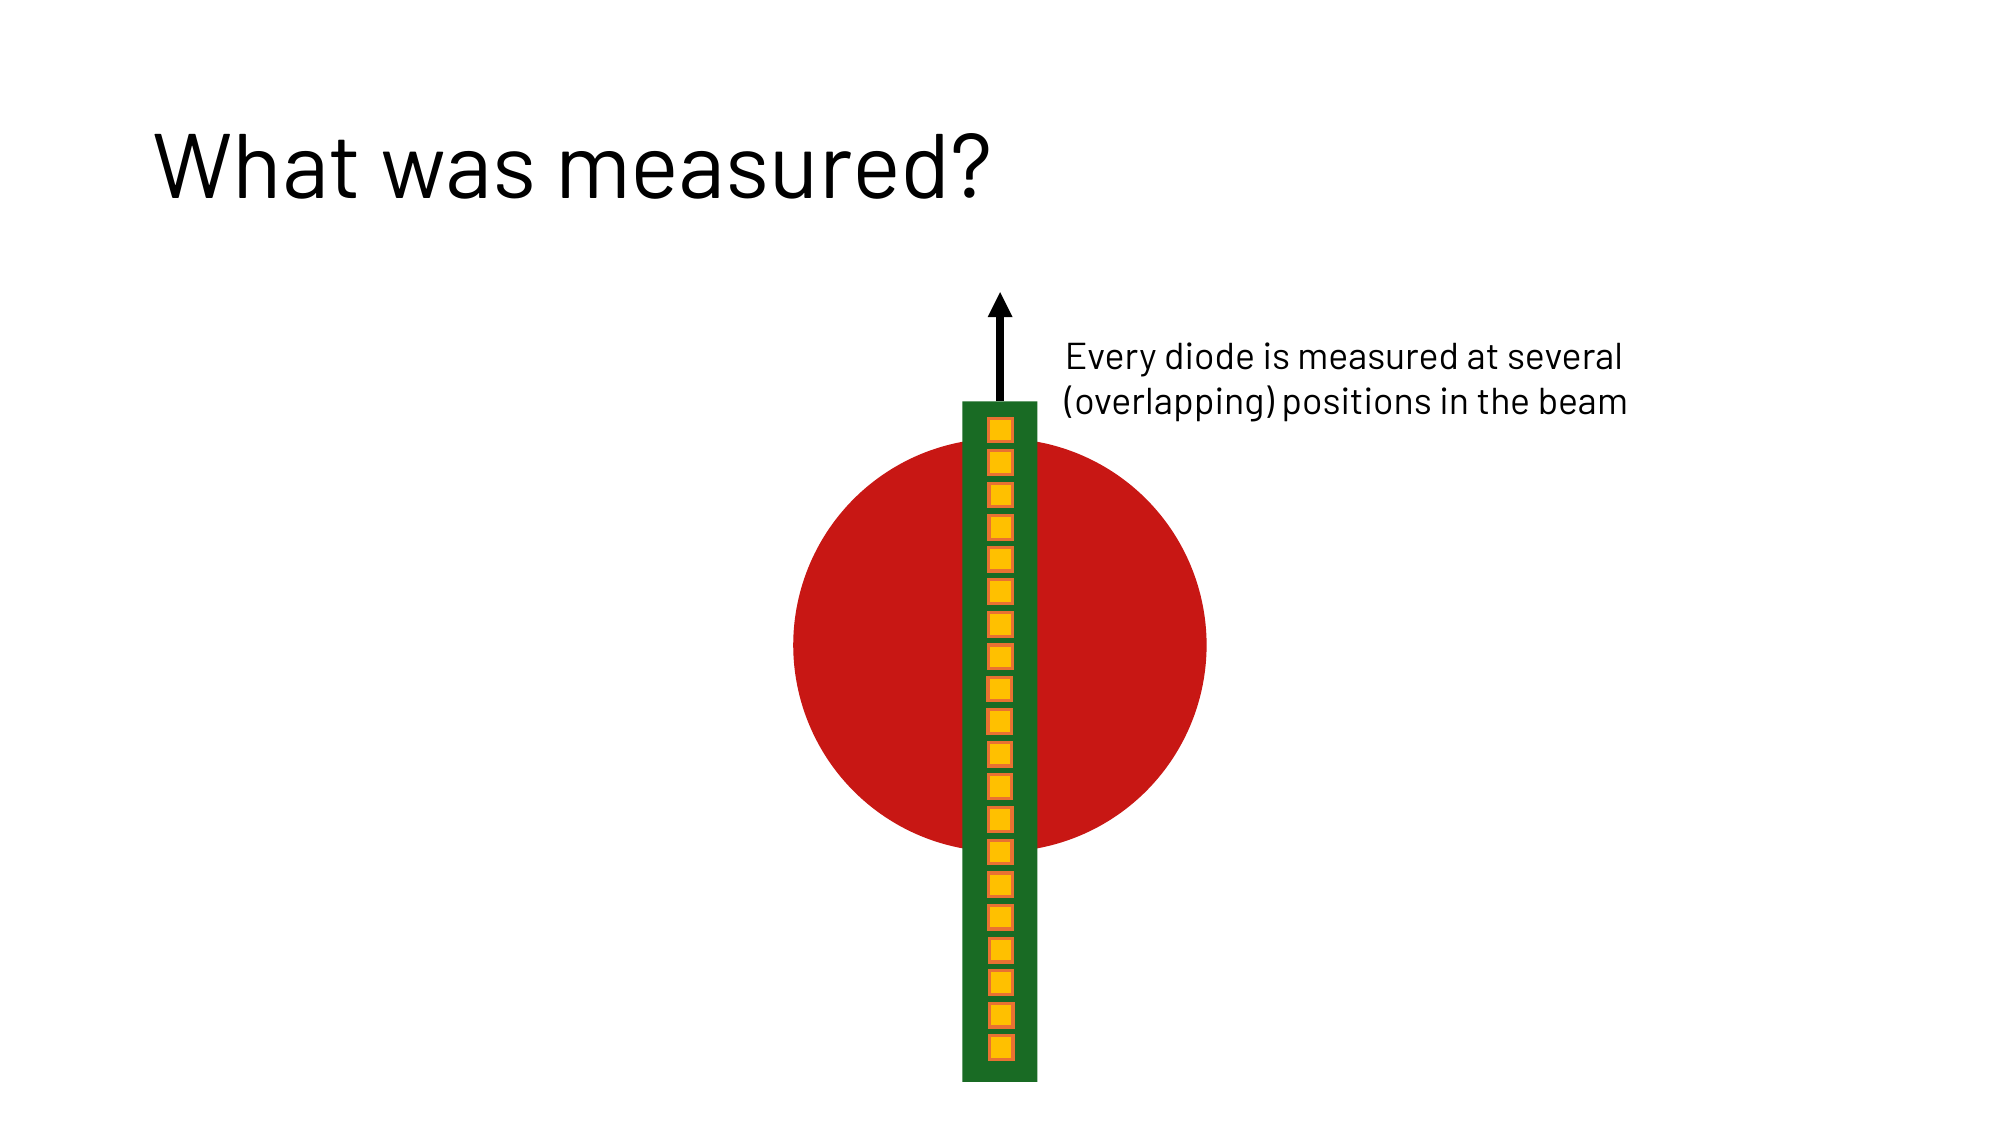

# What was measured?
Every diode is measured at several (overlapping) positions in the beam